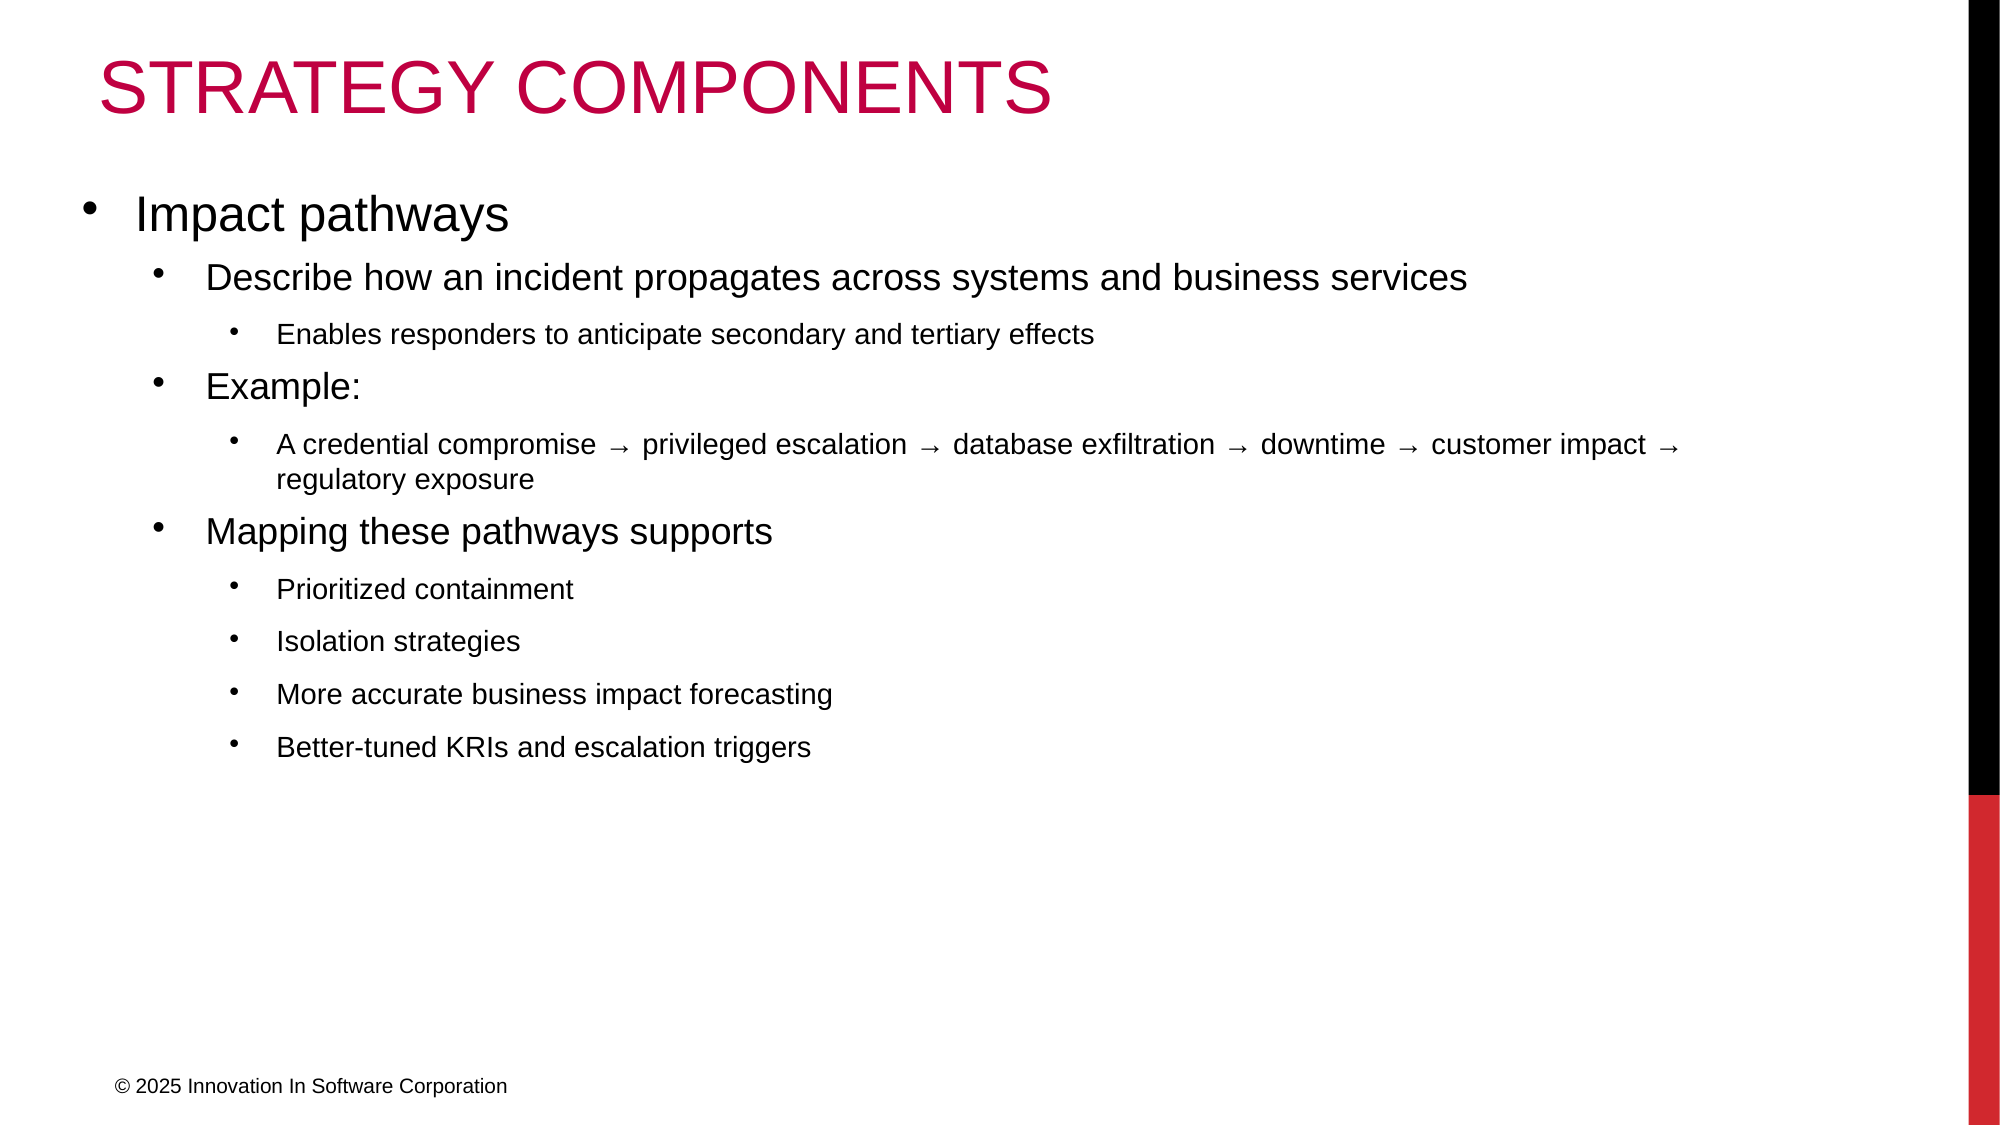

# Strategy Components
Impact pathways
Describe how an incident propagates across systems and business services
Enables responders to anticipate secondary and tertiary effects
Example:
A credential compromise → privileged escalation → database exfiltration → downtime → customer impact → regulatory exposure
Mapping these pathways supports
Prioritized containment
Isolation strategies
More accurate business impact forecasting
Better-tuned KRIs and escalation triggers
© 2025 Innovation In Software Corporation